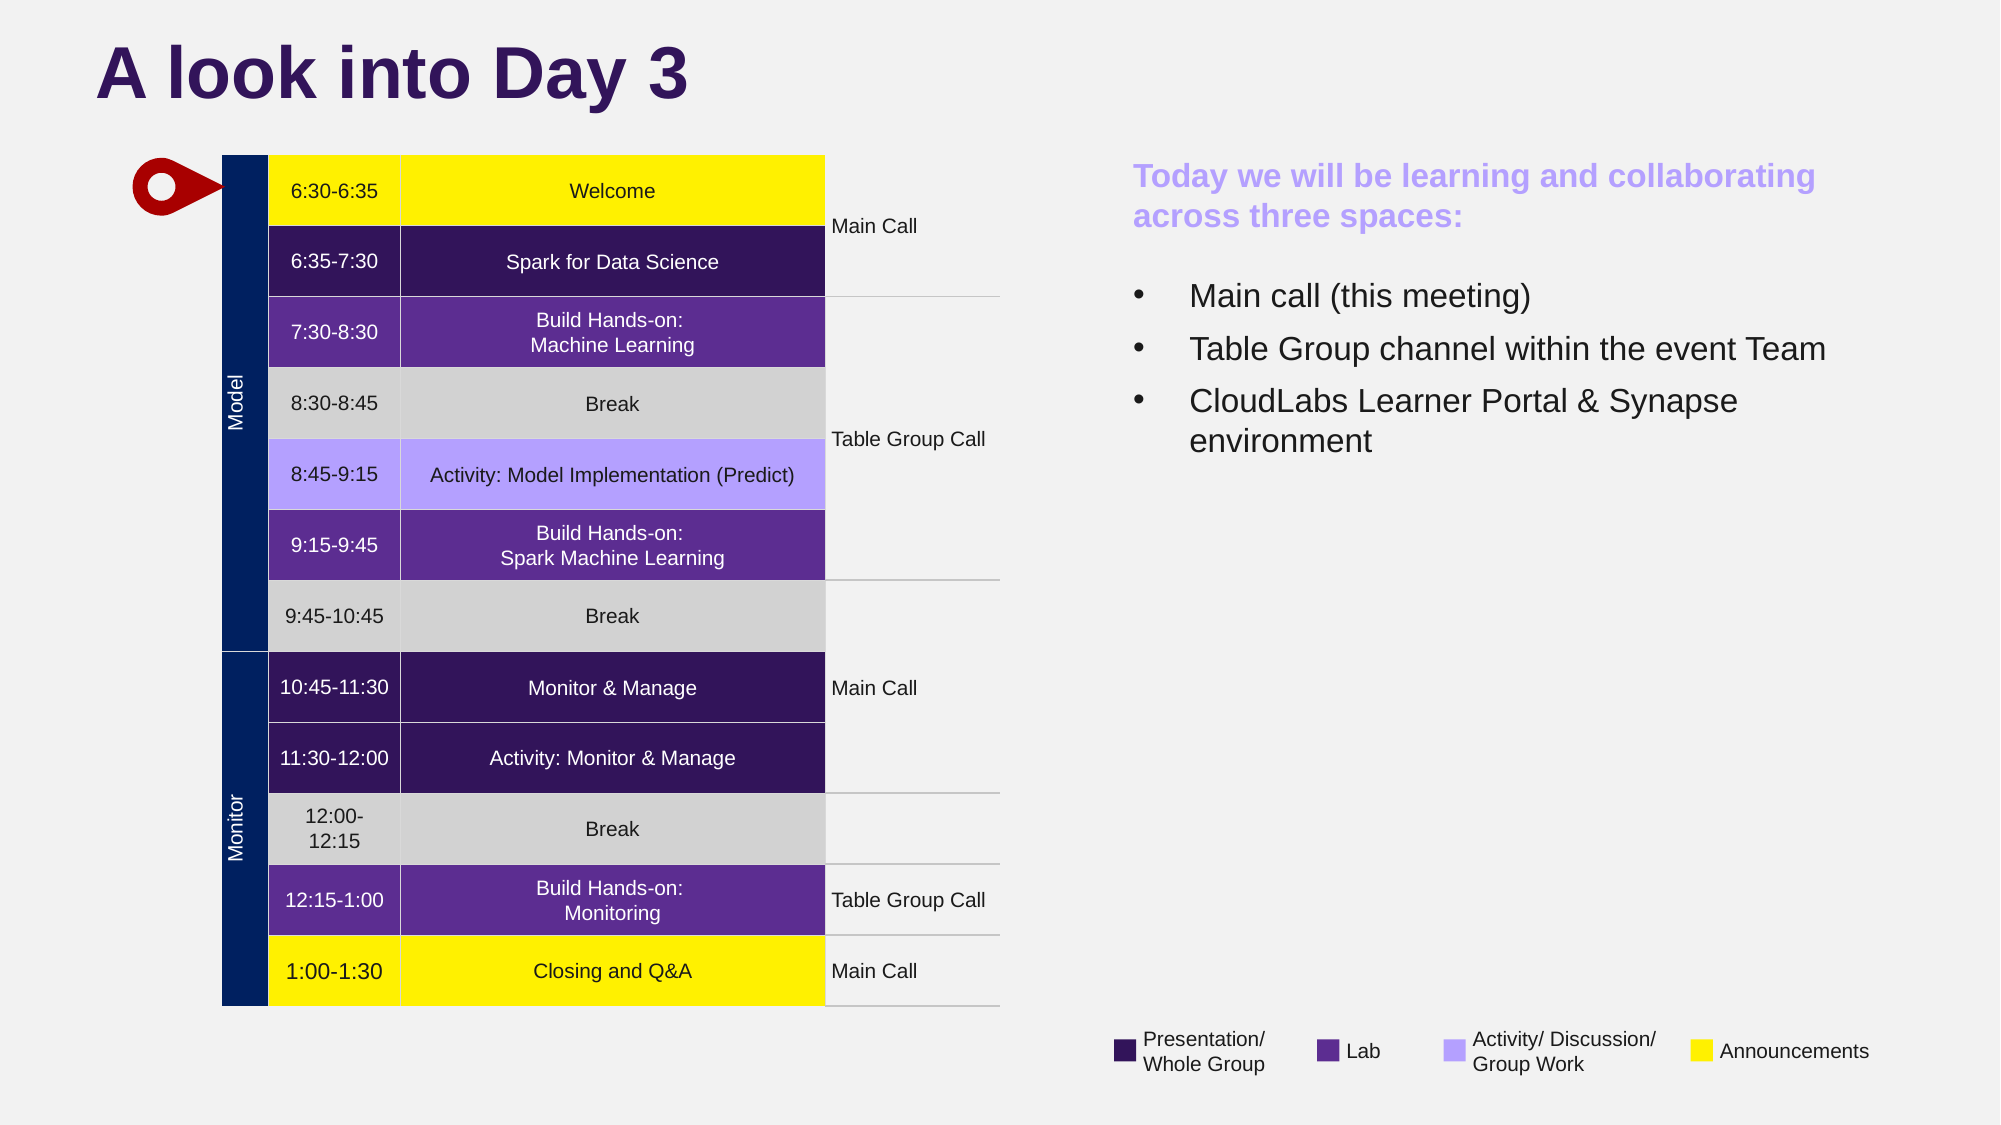

A look into Day 3

| Model | 6:30-6:35 | Welcome | Main Call |
| --- | --- | --- | --- |
|  | 6:35-7:30 | Spark for Data Science |  |
|  | 7:30-8:30 | Build Hands-on: Machine Learning | Table Group Call |
|  | 8:30-8:45 | Break |  |
|  | 8:45-9:15 | Activity: Model Implementation (Predict) |  |
|  | 9:15-9:45 | Build Hands-on: Spark Machine Learning |  |
|  | 9:45-10:45 | Break | Main Call |
| Monitor | 10:45-11:30 | Monitor & Manage | Main Call |
|  | 11:30-12:00 | Activity: Monitor & Manage |  |
|  | 12:00-12:15 | Break |  |
|  | 12:15-1:00 | Build Hands-on: Monitoring | Table Group Call |
|  | 1:00-1:30 | Closing and Q&A | Main Call |
Today we will be learning and collaborating across three spaces:

Main call (this meeting)
Table Group channel within the event Team
CloudLabs Learner Portal & Synapse environment
Presentation/
Whole Group

Activity/ Discussion/ Group Work

Lab

Announcements